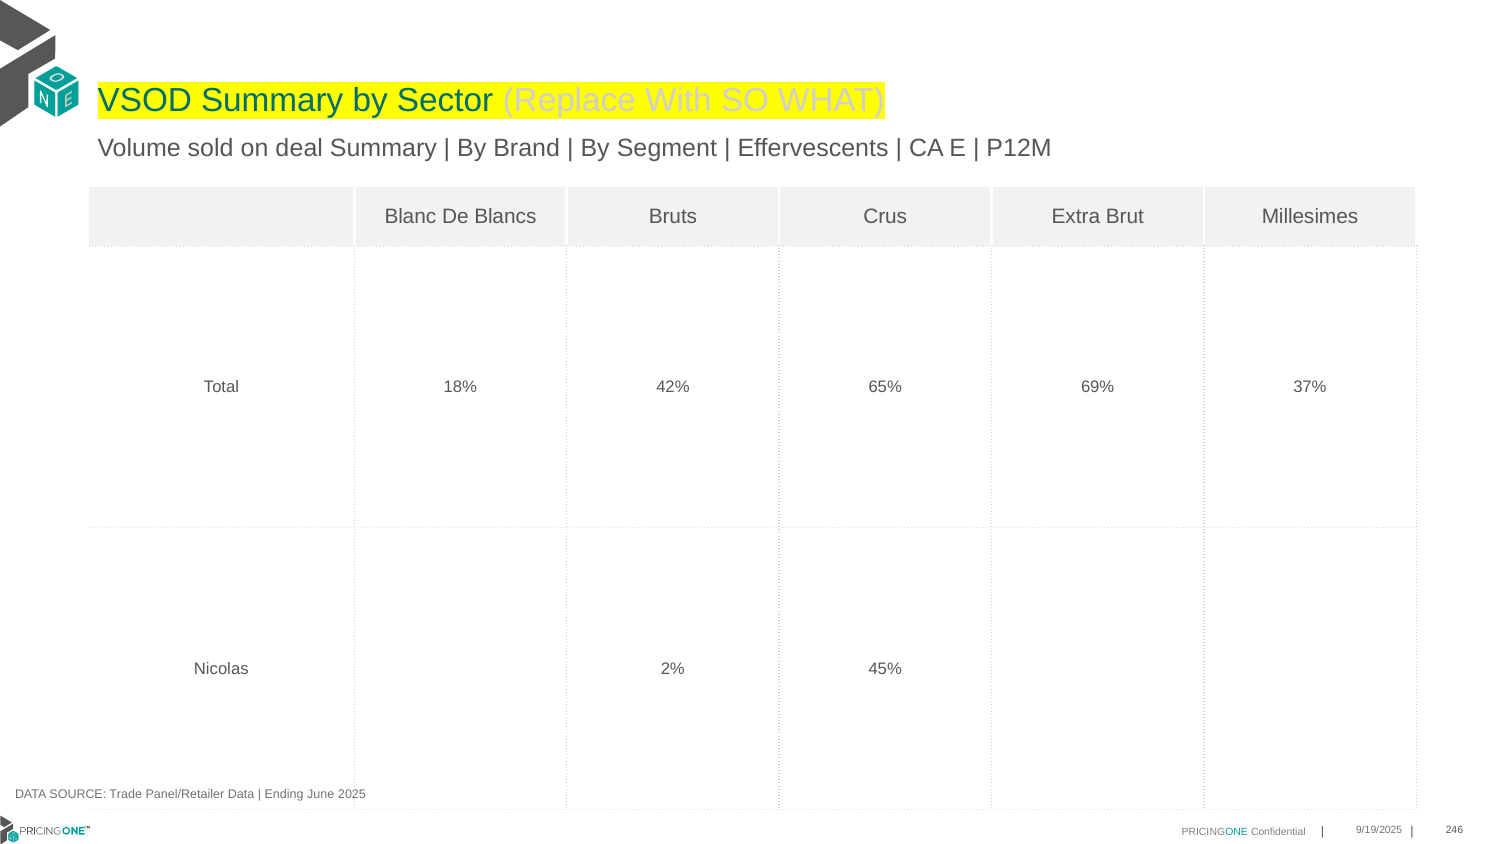

# VSOD Summary by Sector (Replace With SO WHAT)
Volume sold on deal Summary | By Brand | By Segment | Effervescents | CA E | P12M
|  | Blanc De Blancs | Bruts | Crus | Extra Brut | Millesimes |
| --- | --- | --- | --- | --- | --- |
| Total | 18% | 42% | 65% | 69% | 37% |
| Nicolas |  | 2% | 45% |  |  |
DATA SOURCE: Trade Panel/Retailer Data | Ending June 2025

9/19/2025
246